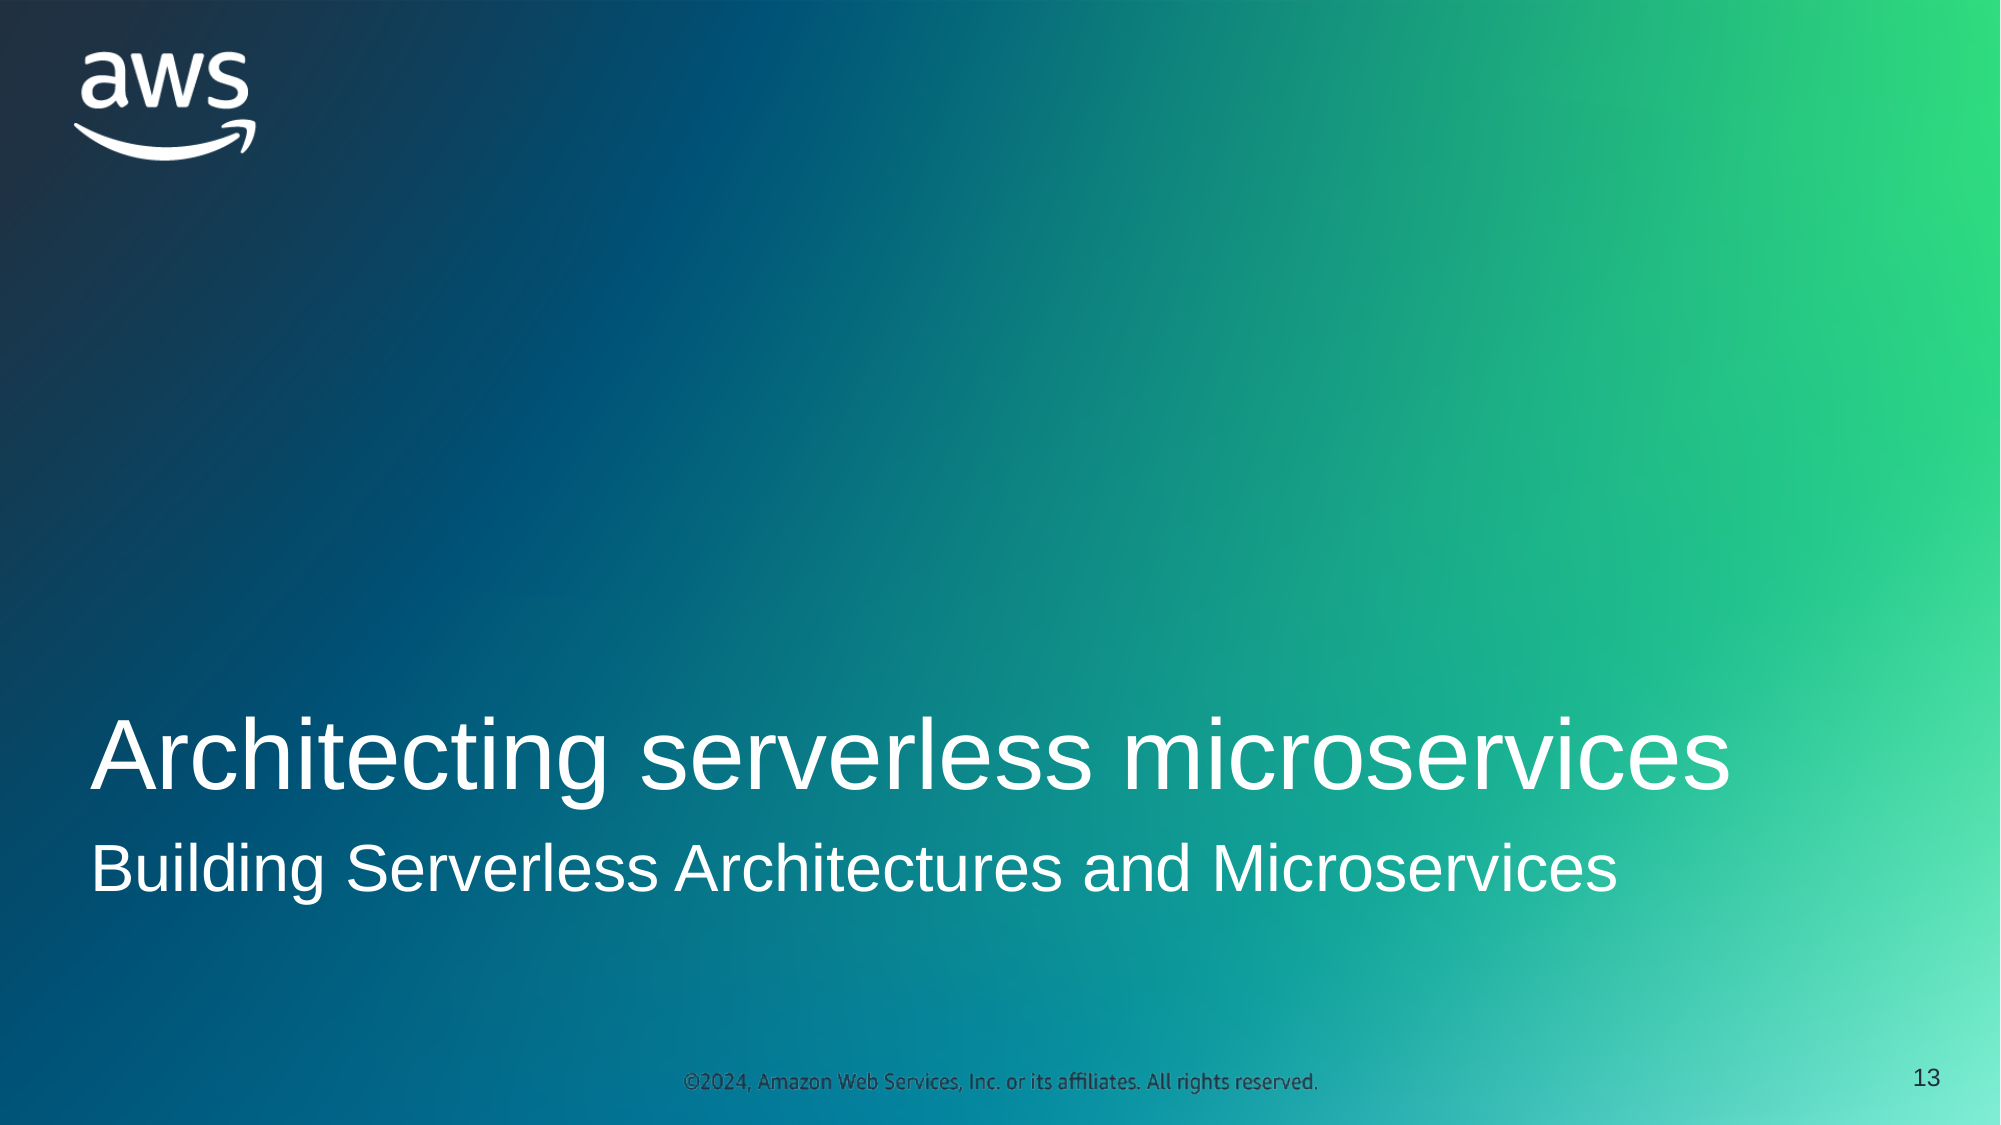

# Architecting serverless microservices
Building Serverless Architectures and Microservices
13